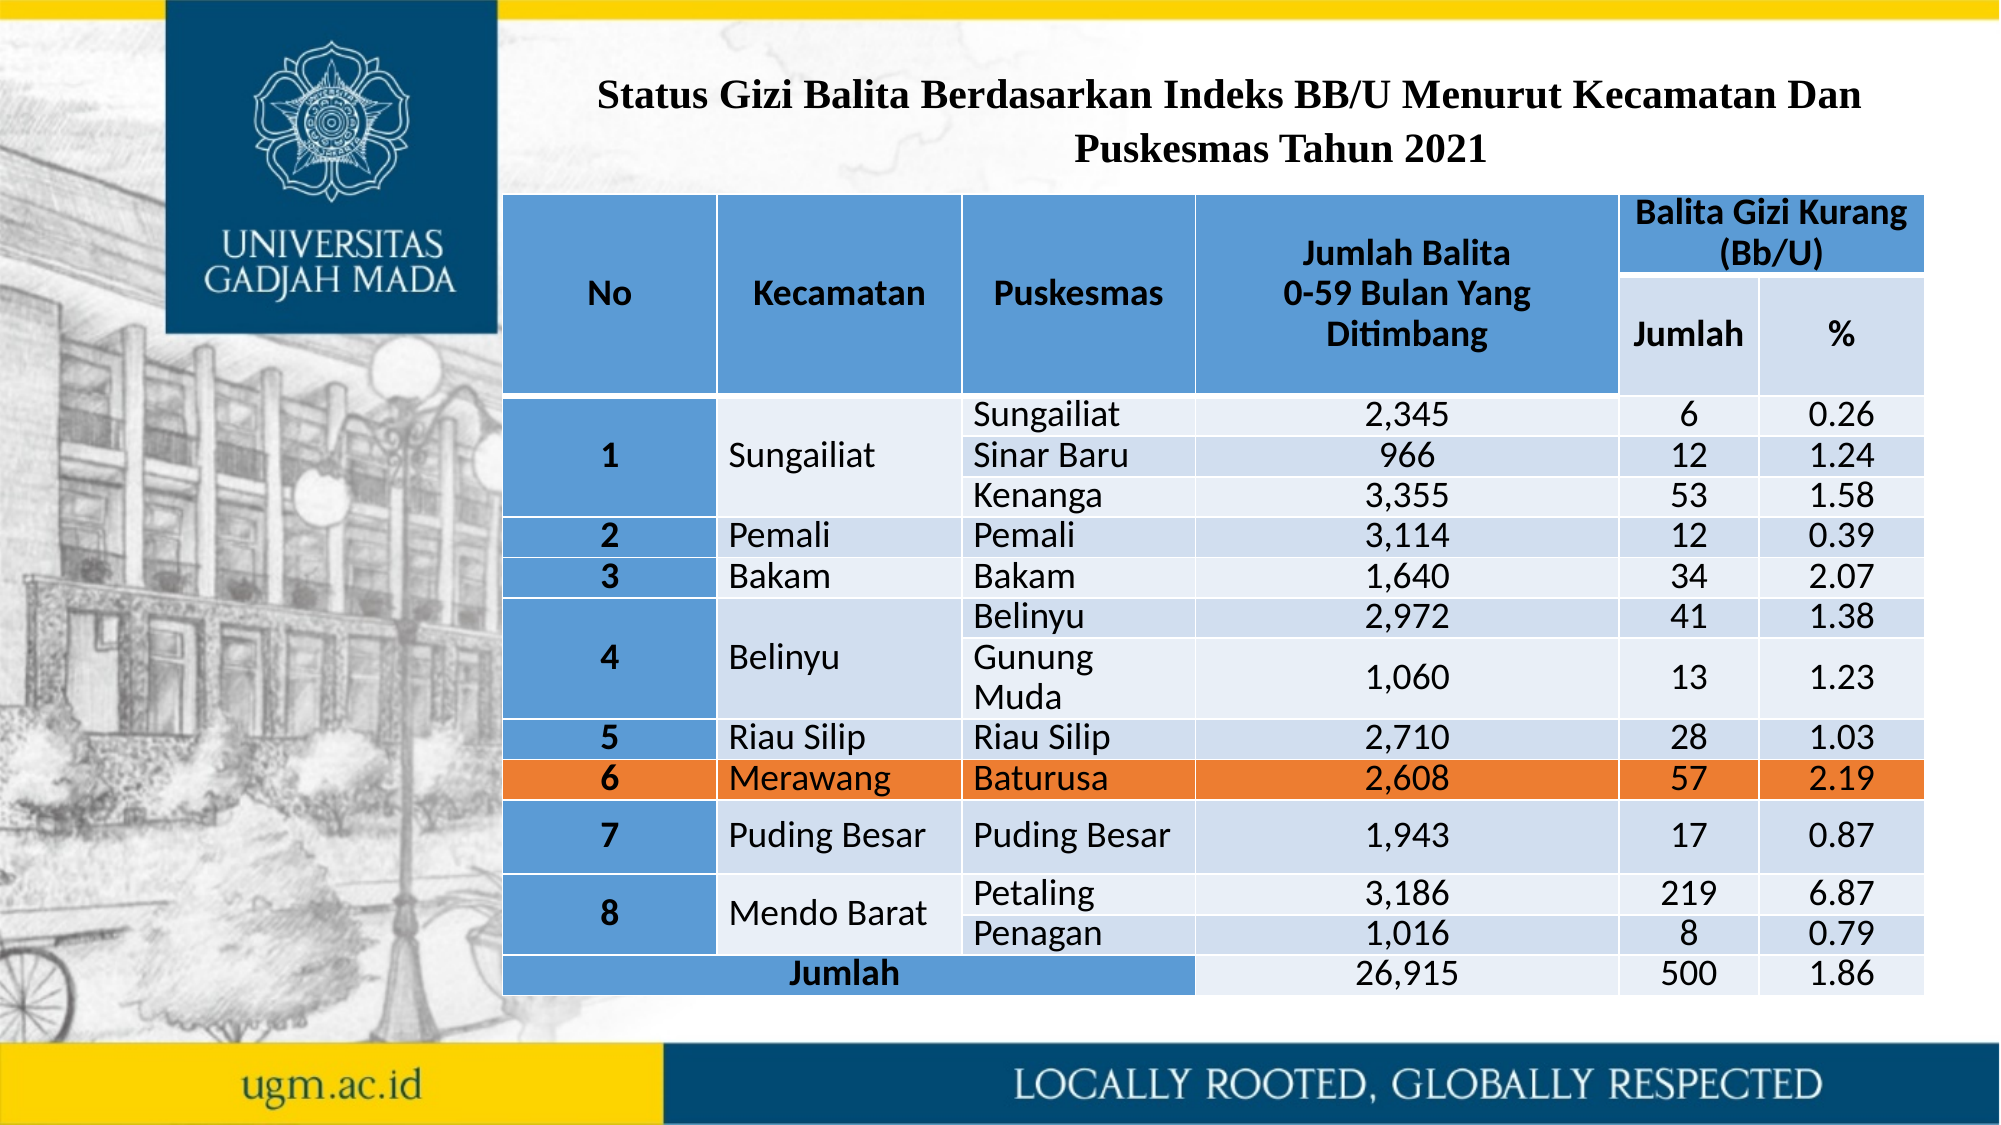

Status Gizi Balita Berdasarkan Indeks BB/U Menurut Kecamatan Dan Puskesmas Tahun 2021
| No | Kecamatan | Puskesmas | Jumlah Balita 0-59 Bulan Yang Ditimbang | Balita Gizi Kurang (Bb/U) |  |
| --- | --- | --- | --- | --- | --- |
|  |  |  |  | Jumlah | % |
| 1 | Sungailiat | Sungailiat | 2,345 | 6 | 0.26 |
|  |  | Sinar Baru | 966 | 12 | 1.24 |
|  |  | Kenanga | 3,355 | 53 | 1.58 |
| 2 | Pemali | Pemali | 3,114 | 12 | 0.39 |
| 3 | Bakam | Bakam | 1,640 | 34 | 2.07 |
| 4 | Belinyu | Belinyu | 2,972 | 41 | 1.38 |
|  |  | Gunung Muda | 1,060 | 13 | 1.23 |
| 5 | Riau Silip | Riau Silip | 2,710 | 28 | 1.03 |
| 6 | Merawang | Baturusa | 2,608 | 57 | 2.19 |
| 7 | Puding Besar | Puding Besar | 1,943 | 17 | 0.87 |
| 8 | Mendo Barat | Petaling | 3,186 | 219 | 6.87 |
|  |  | Penagan | 1,016 | 8 | 0.79 |
| Jumlah |  |  | 26,915 | 500 | 1.86 |
#